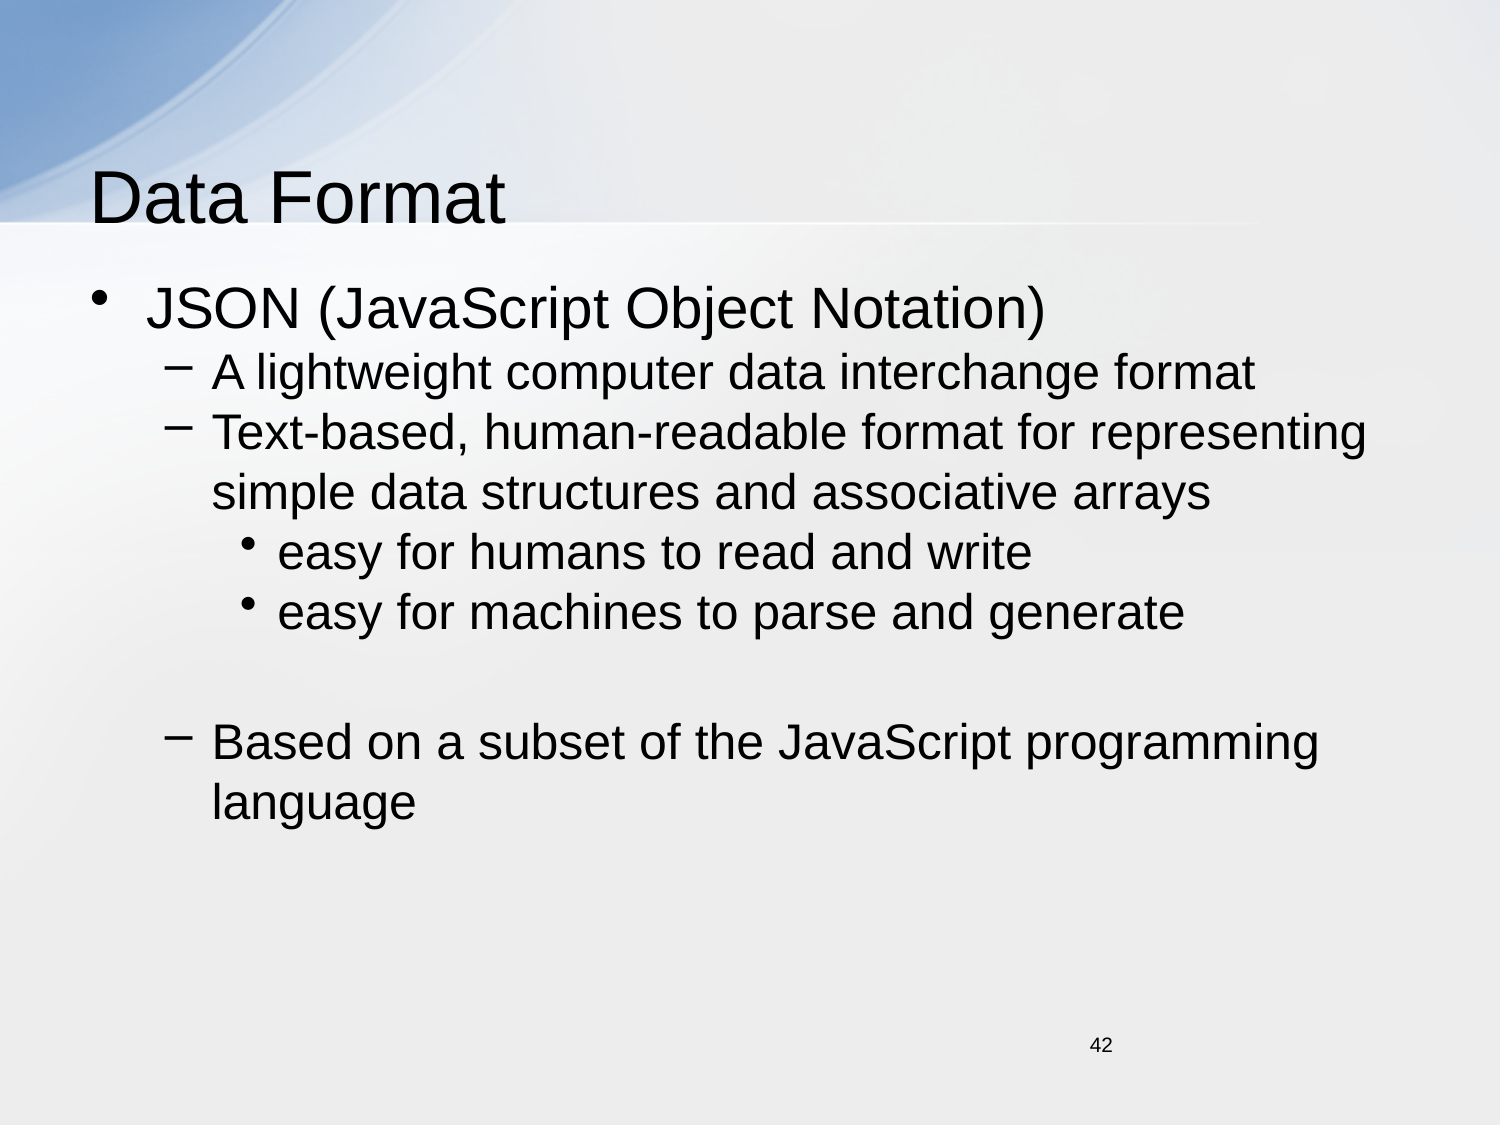

# Data Format
JSON (JavaScript Object Notation)
A lightweight computer data interchange format
Text-based, human-readable format for representing simple data structures and associative arrays
easy for humans to read and write
easy for machines to parse and generate

Based on a subset of the JavaScript programming language

42